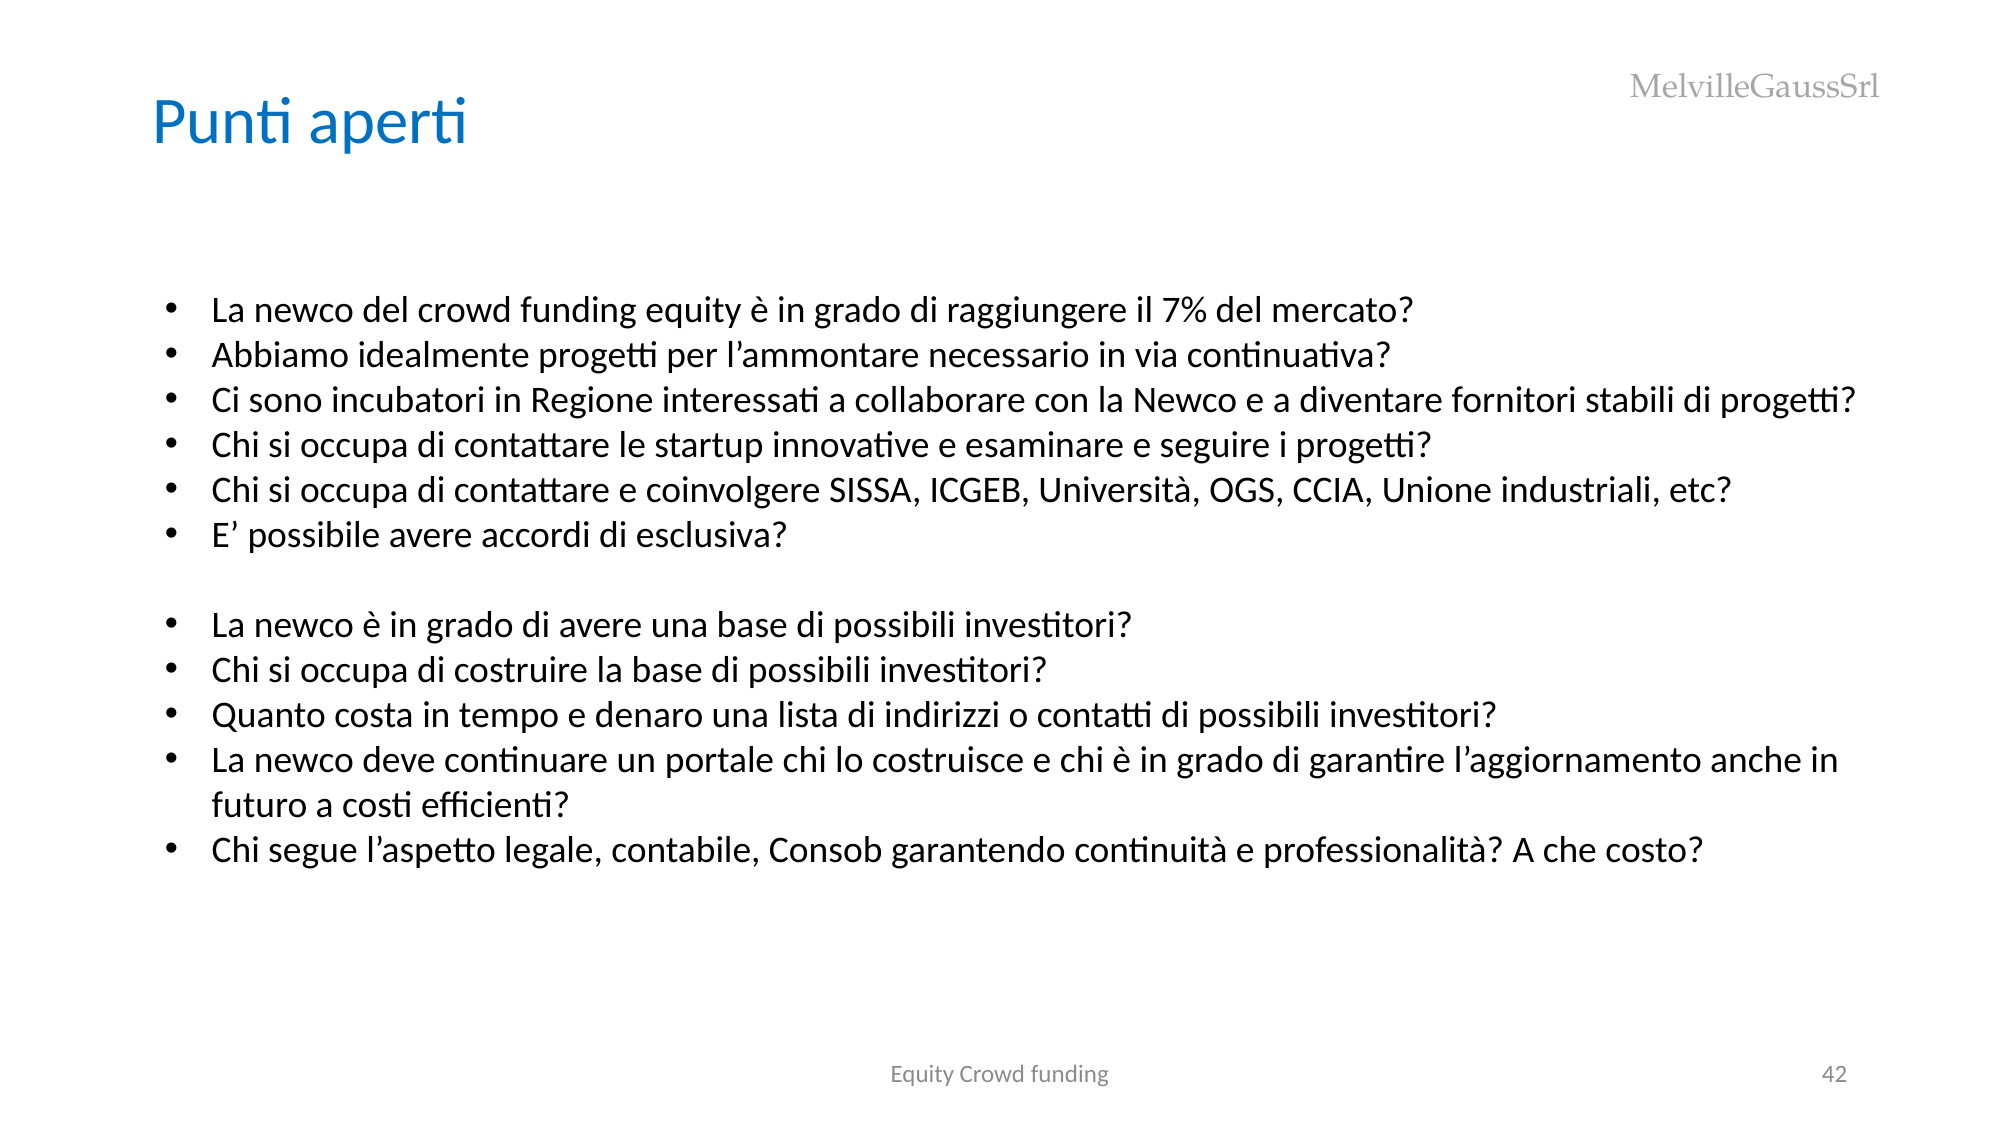

Punti aperti
La newco del crowd funding equity è in grado di raggiungere il 7% del mercato?
Abbiamo idealmente progetti per l’ammontare necessario in via continuativa?
Ci sono incubatori in Regione interessati a collaborare con la Newco e a diventare fornitori stabili di progetti?
Chi si occupa di contattare le startup innovative e esaminare e seguire i progetti?
Chi si occupa di contattare e coinvolgere SISSA, ICGEB, Università, OGS, CCIA, Unione industriali, etc?
E’ possibile avere accordi di esclusiva?

La newco è in grado di avere una base di possibili investitori?
Chi si occupa di costruire la base di possibili investitori?
Quanto costa in tempo e denaro una lista di indirizzi o contatti di possibili investitori?
La newco deve continuare un portale chi lo costruisce e chi è in grado di garantire l’aggiornamento anche in futuro a costi efficienti?
Chi segue l’aspetto legale, contabile, Consob garantendo continuità e professionalità? A che costo?

Equity Crowd funding
42